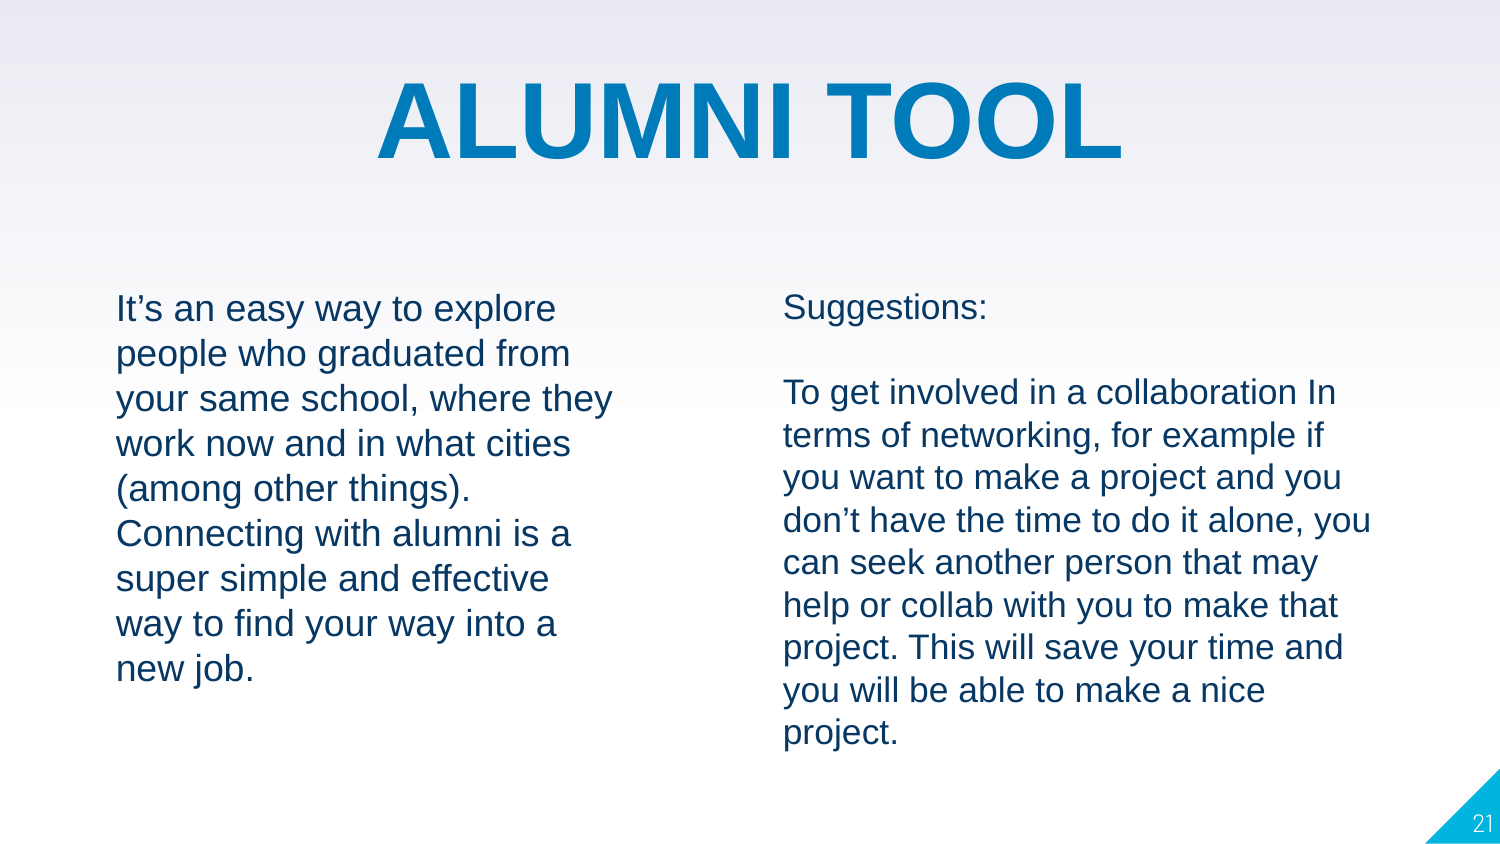

ALUMNI TOOL
It’s an easy way to explore people who graduated from your same school, where they work now and in what cities (among other things). Connecting with alumni is a super simple and effective way to find your way into a new job.
Suggestions:

To get involved in a collaboration In terms of networking, for example if you want to make a project and you don’t have the time to do it alone, you can seek another person that may help or collab with you to make that project. This will save your time and you will be able to make a nice project.
21